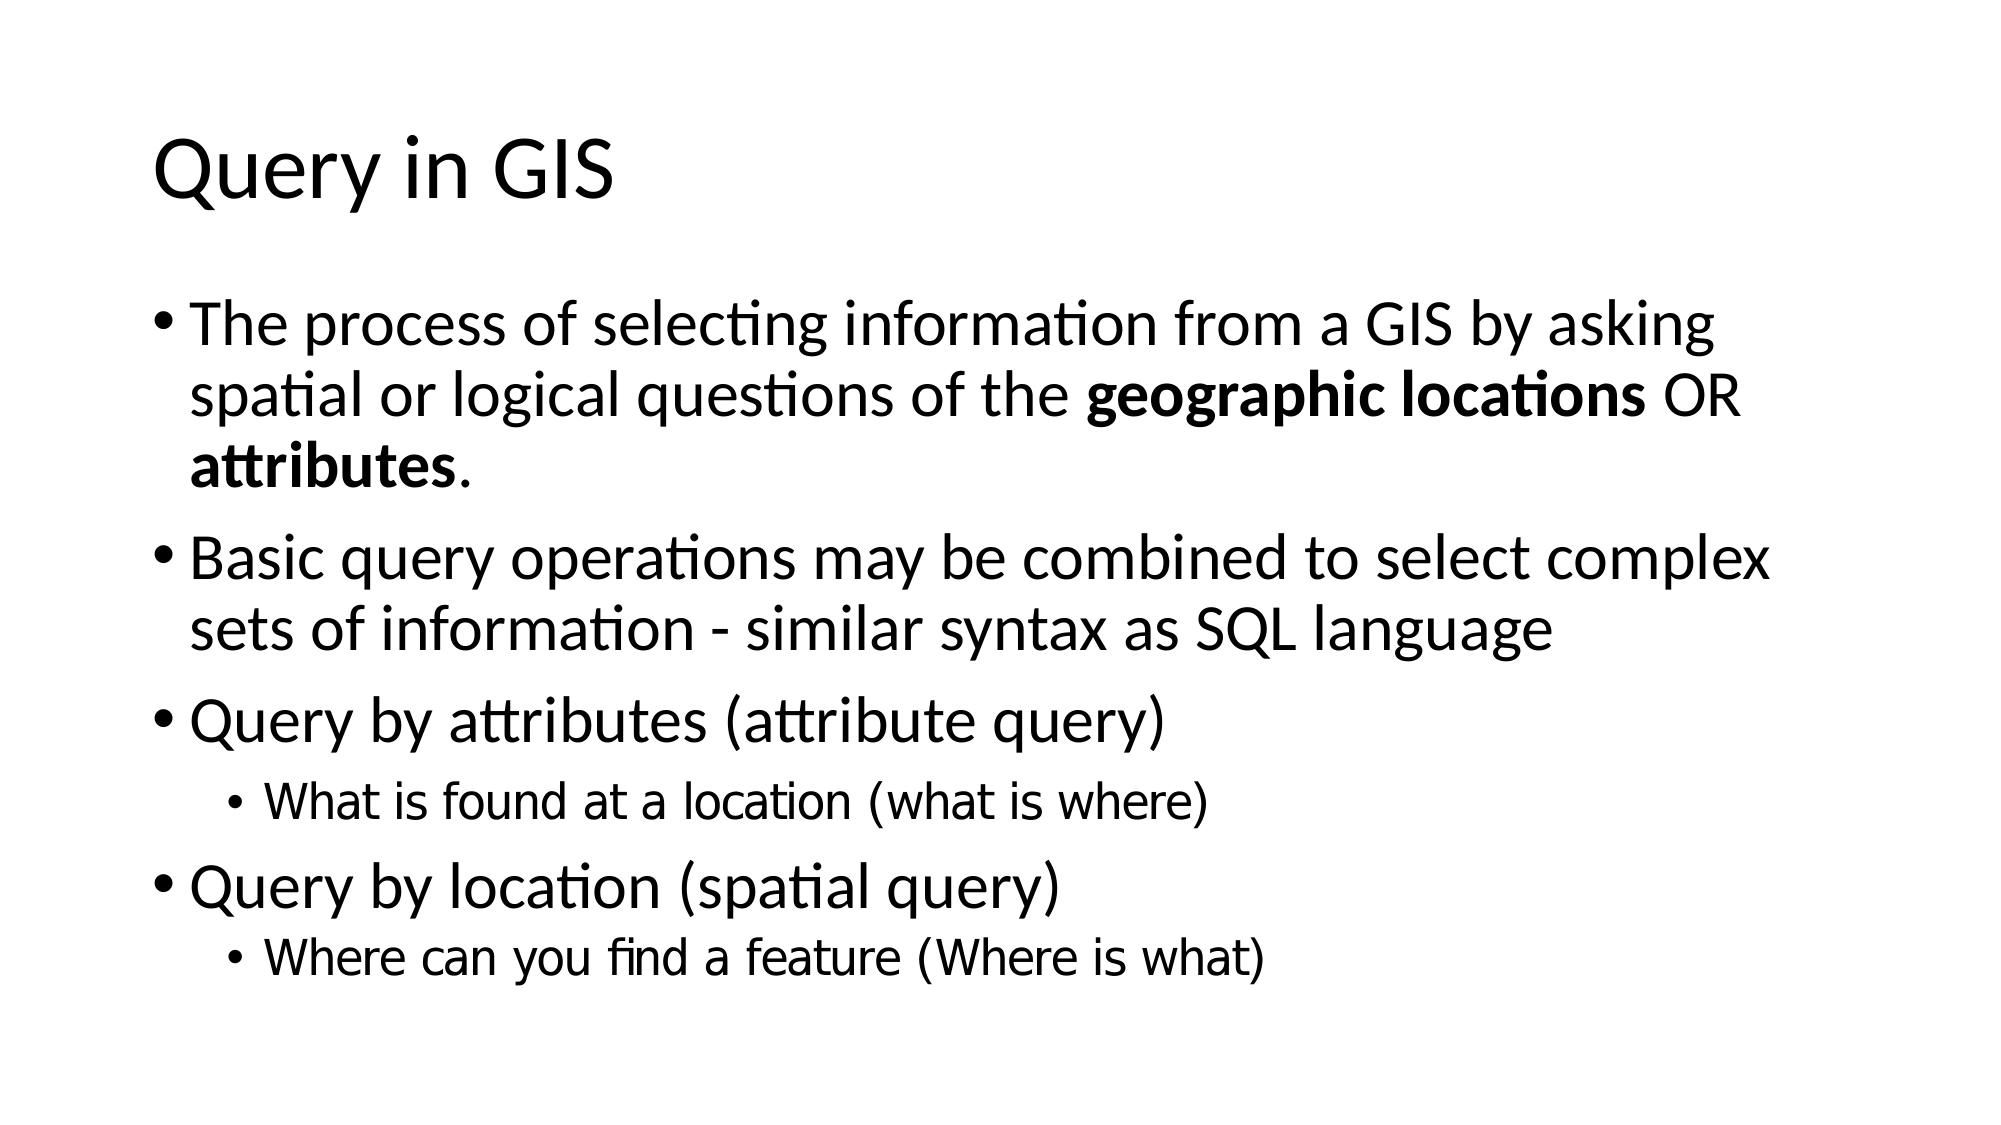

# Query in GIS
The process of selecting information from a GIS by asking spatial or logical questions of the geographic locations OR attributes.
Basic query operations may be combined to select complex sets of information - similar syntax as SQL language
Query by attributes (attribute query)
What is found at a location (what is where)
Query by location (spatial query)
Where can you find a feature (Where is what)